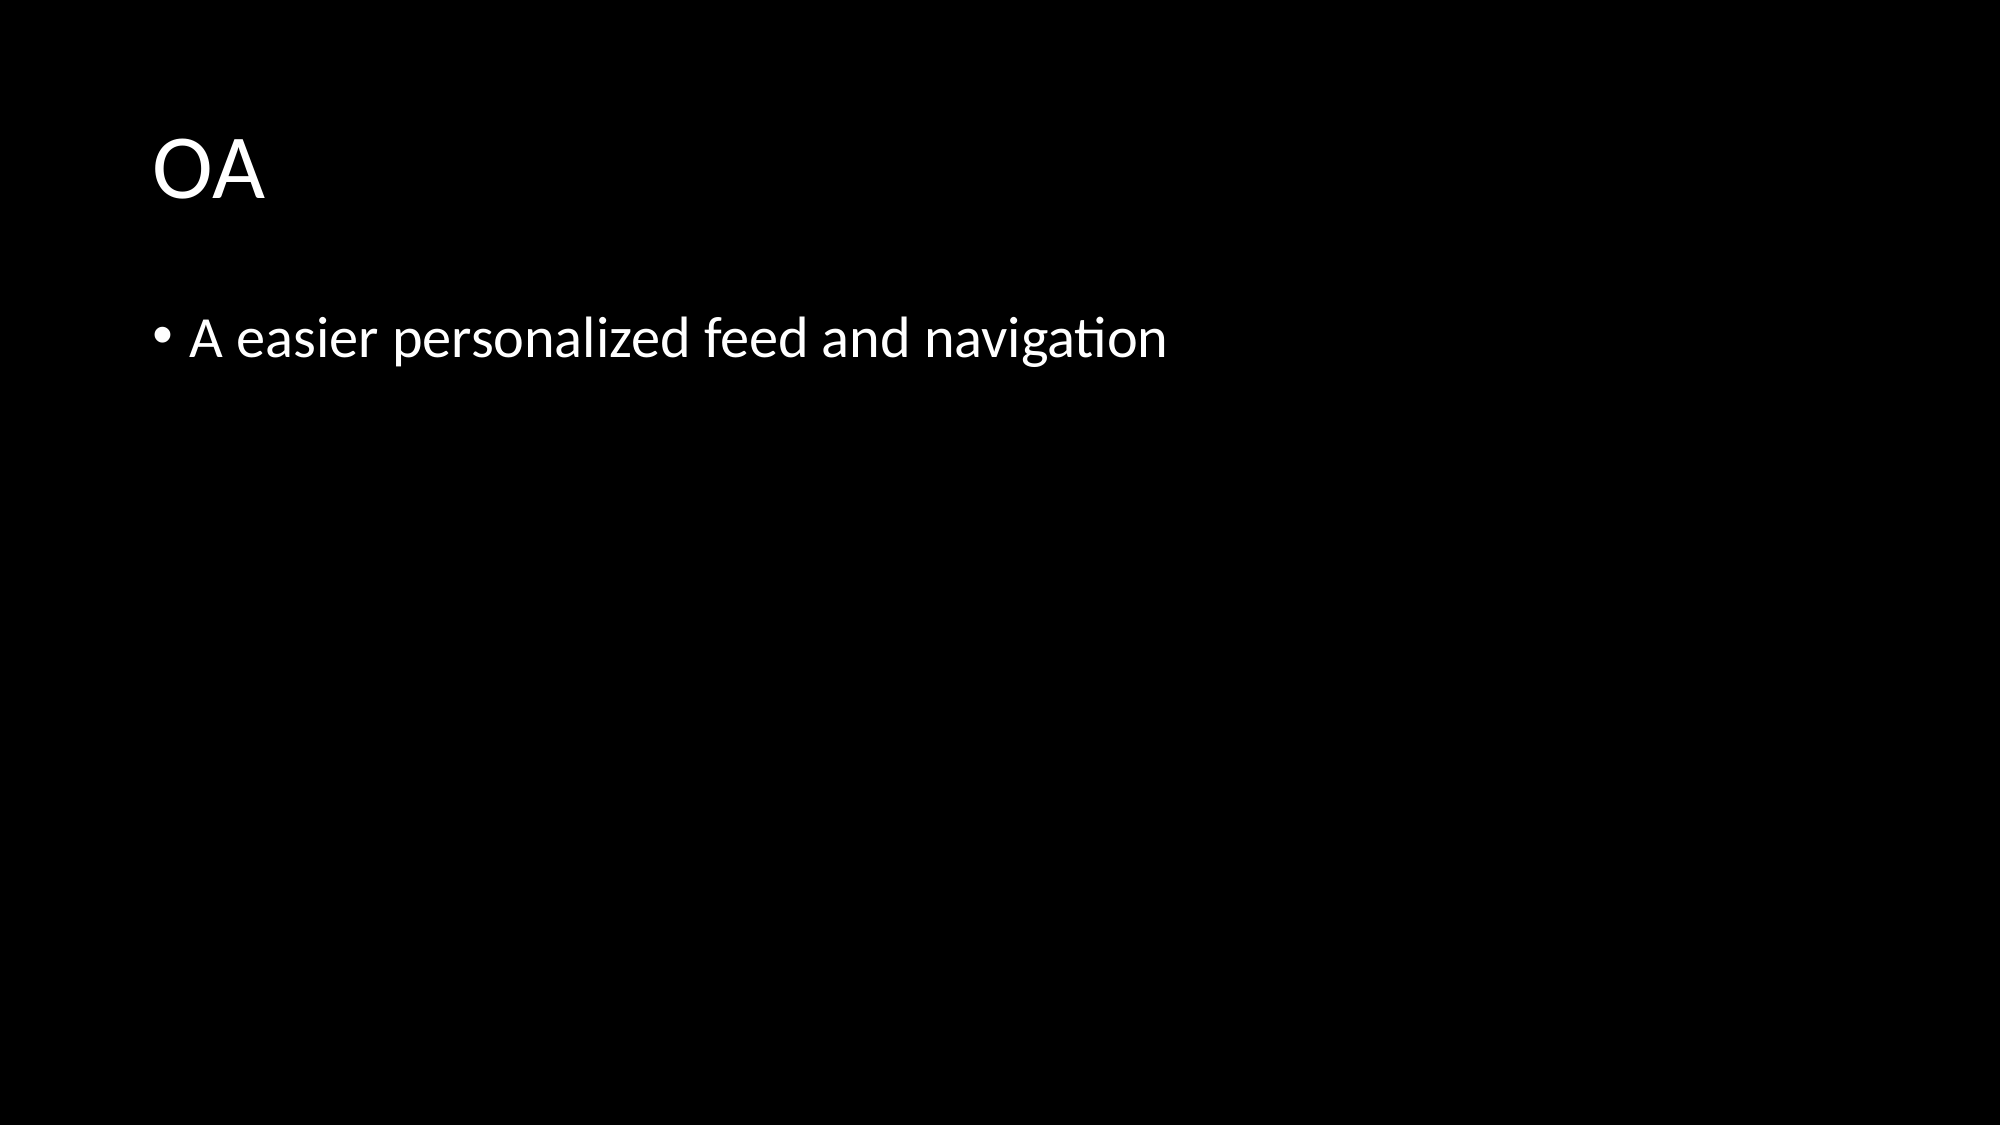

# OA
A easier personalized feed and navigation